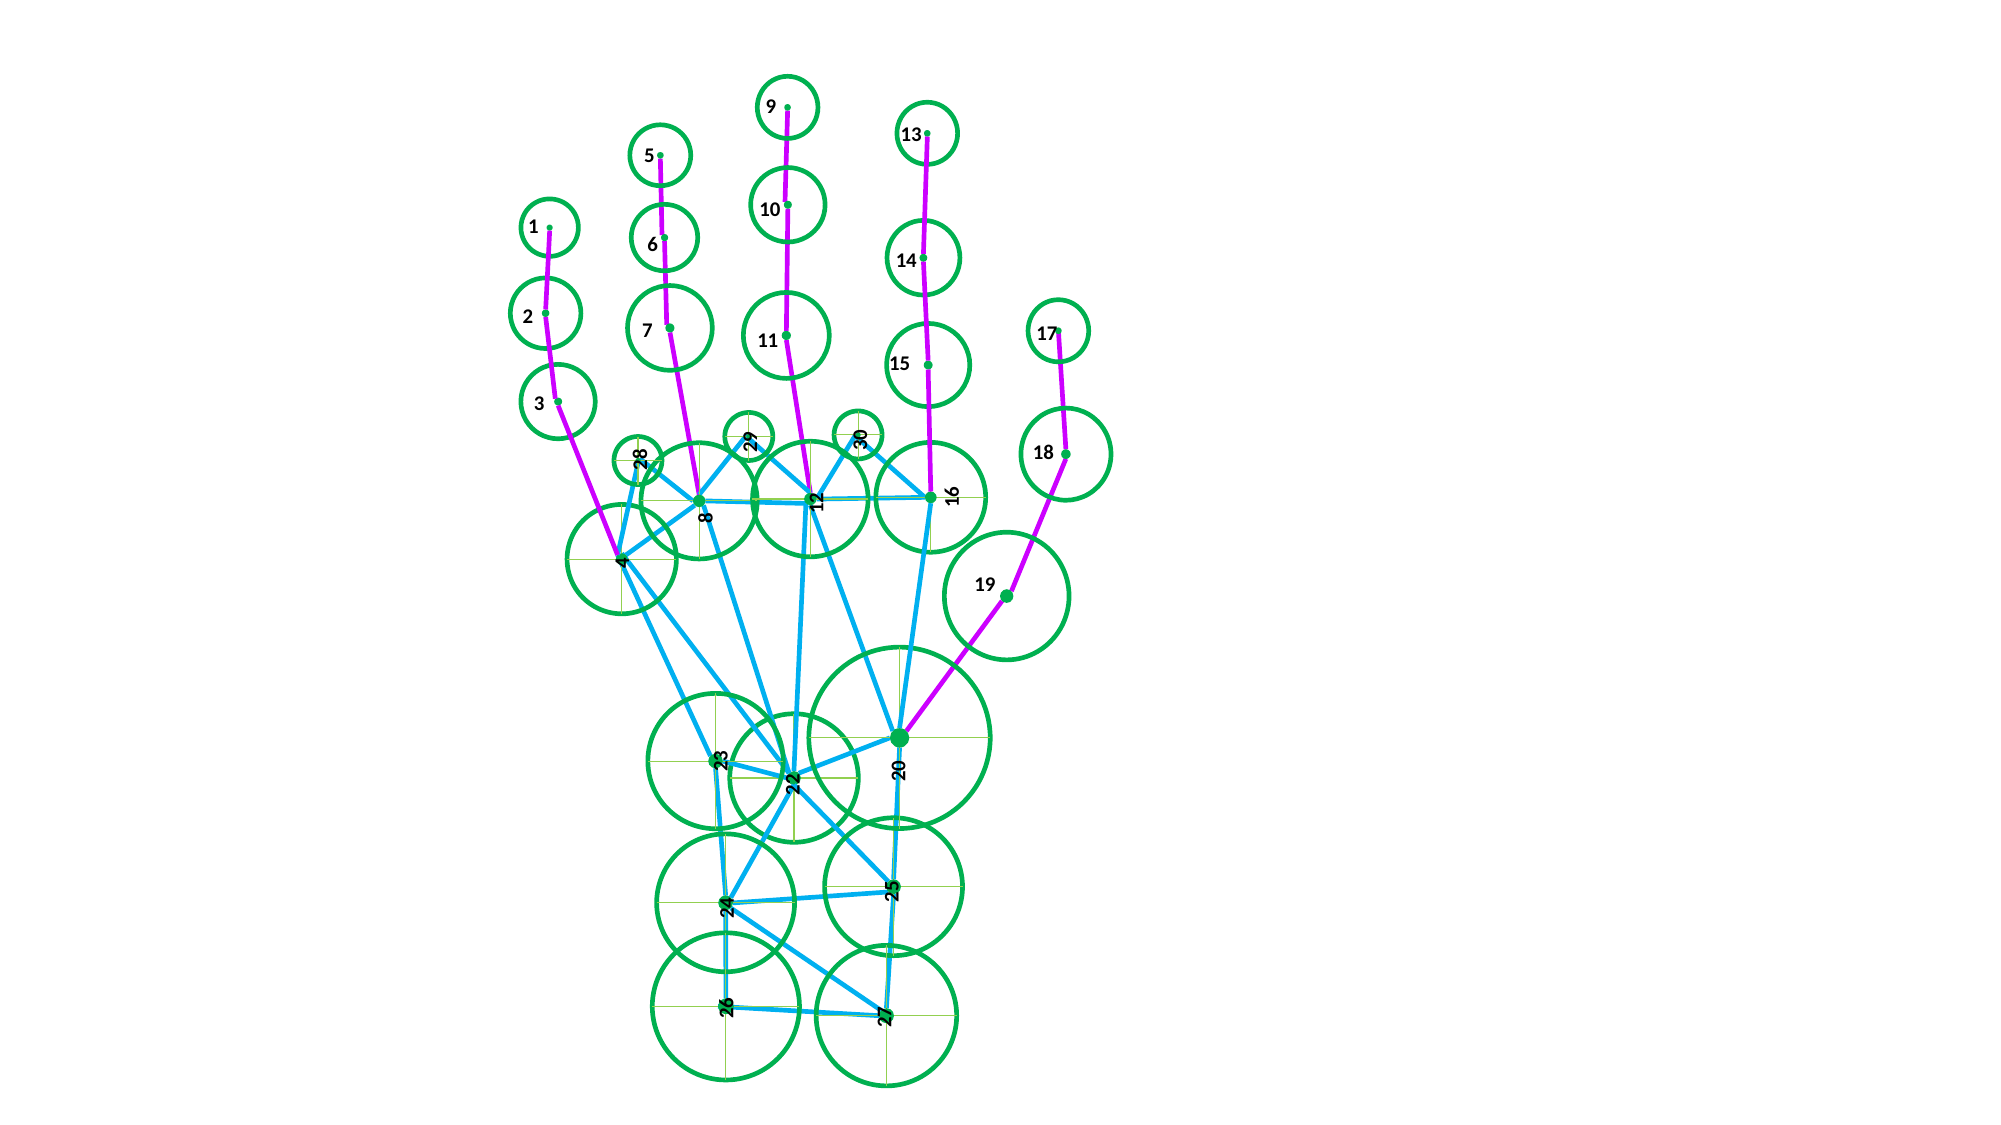

9

13

5

10

1

6
14

2

7
17
11

15

3

30

29
18

28

16
12
8

4

19

23

20
22

25

24

26

27